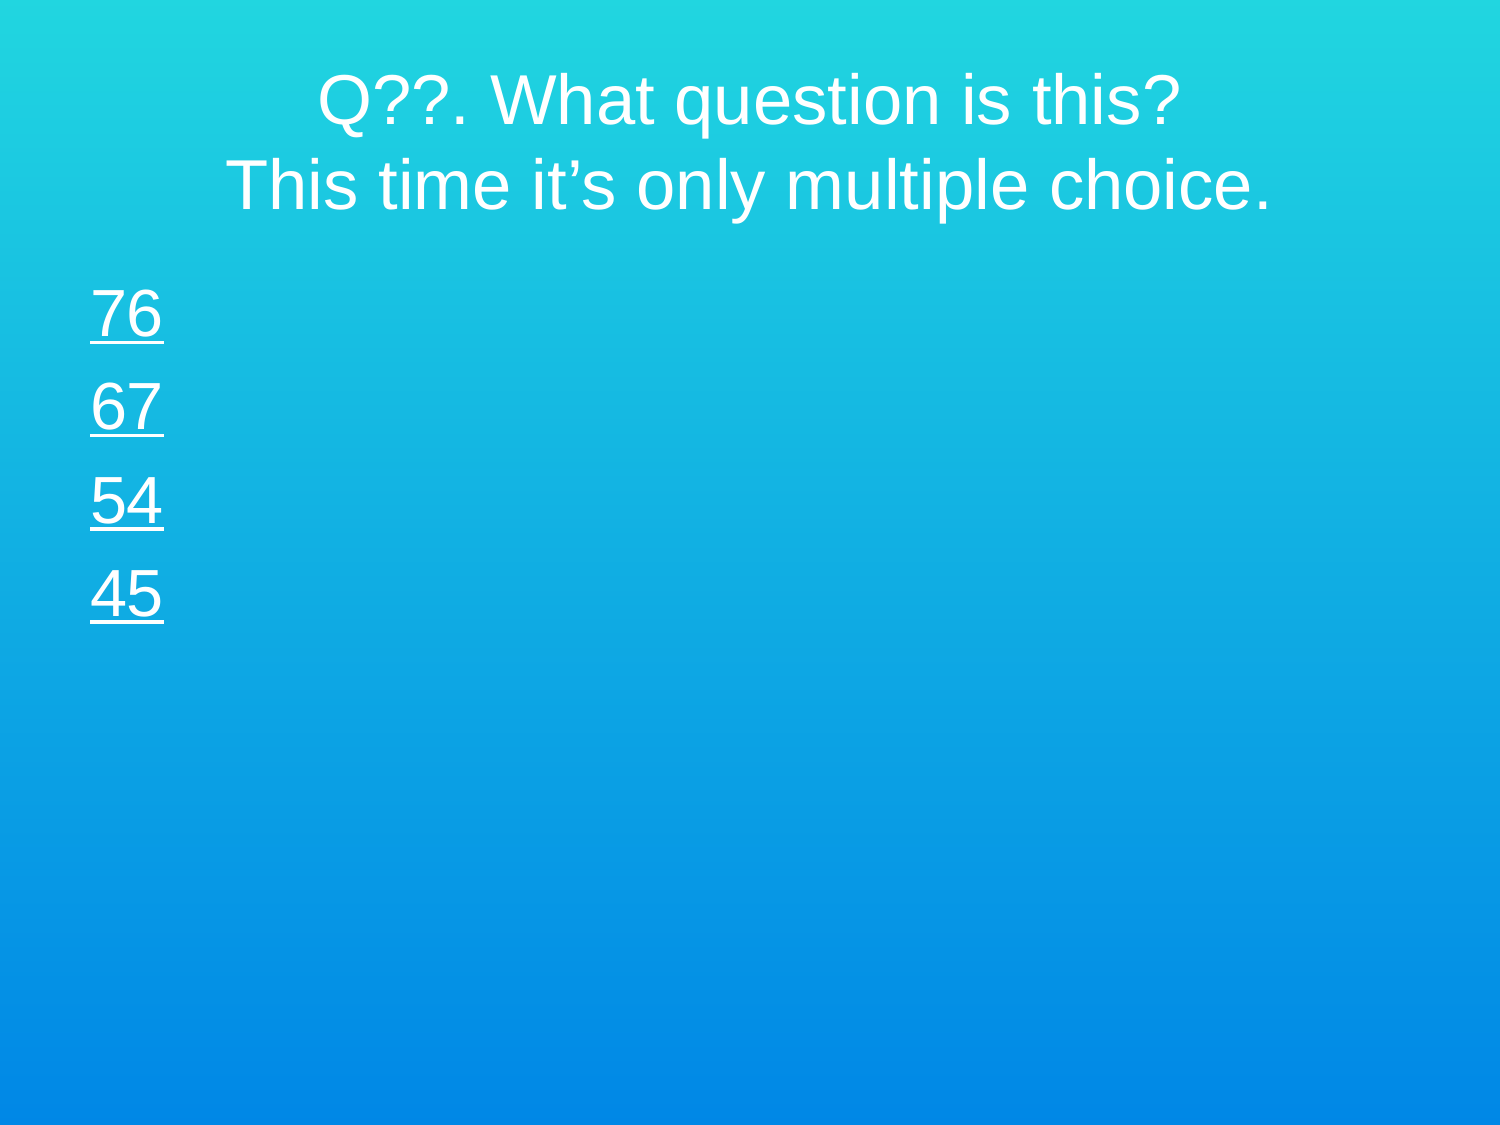

# Q??. What question is this? This time it’s only multiple choice.
76
67
54
45